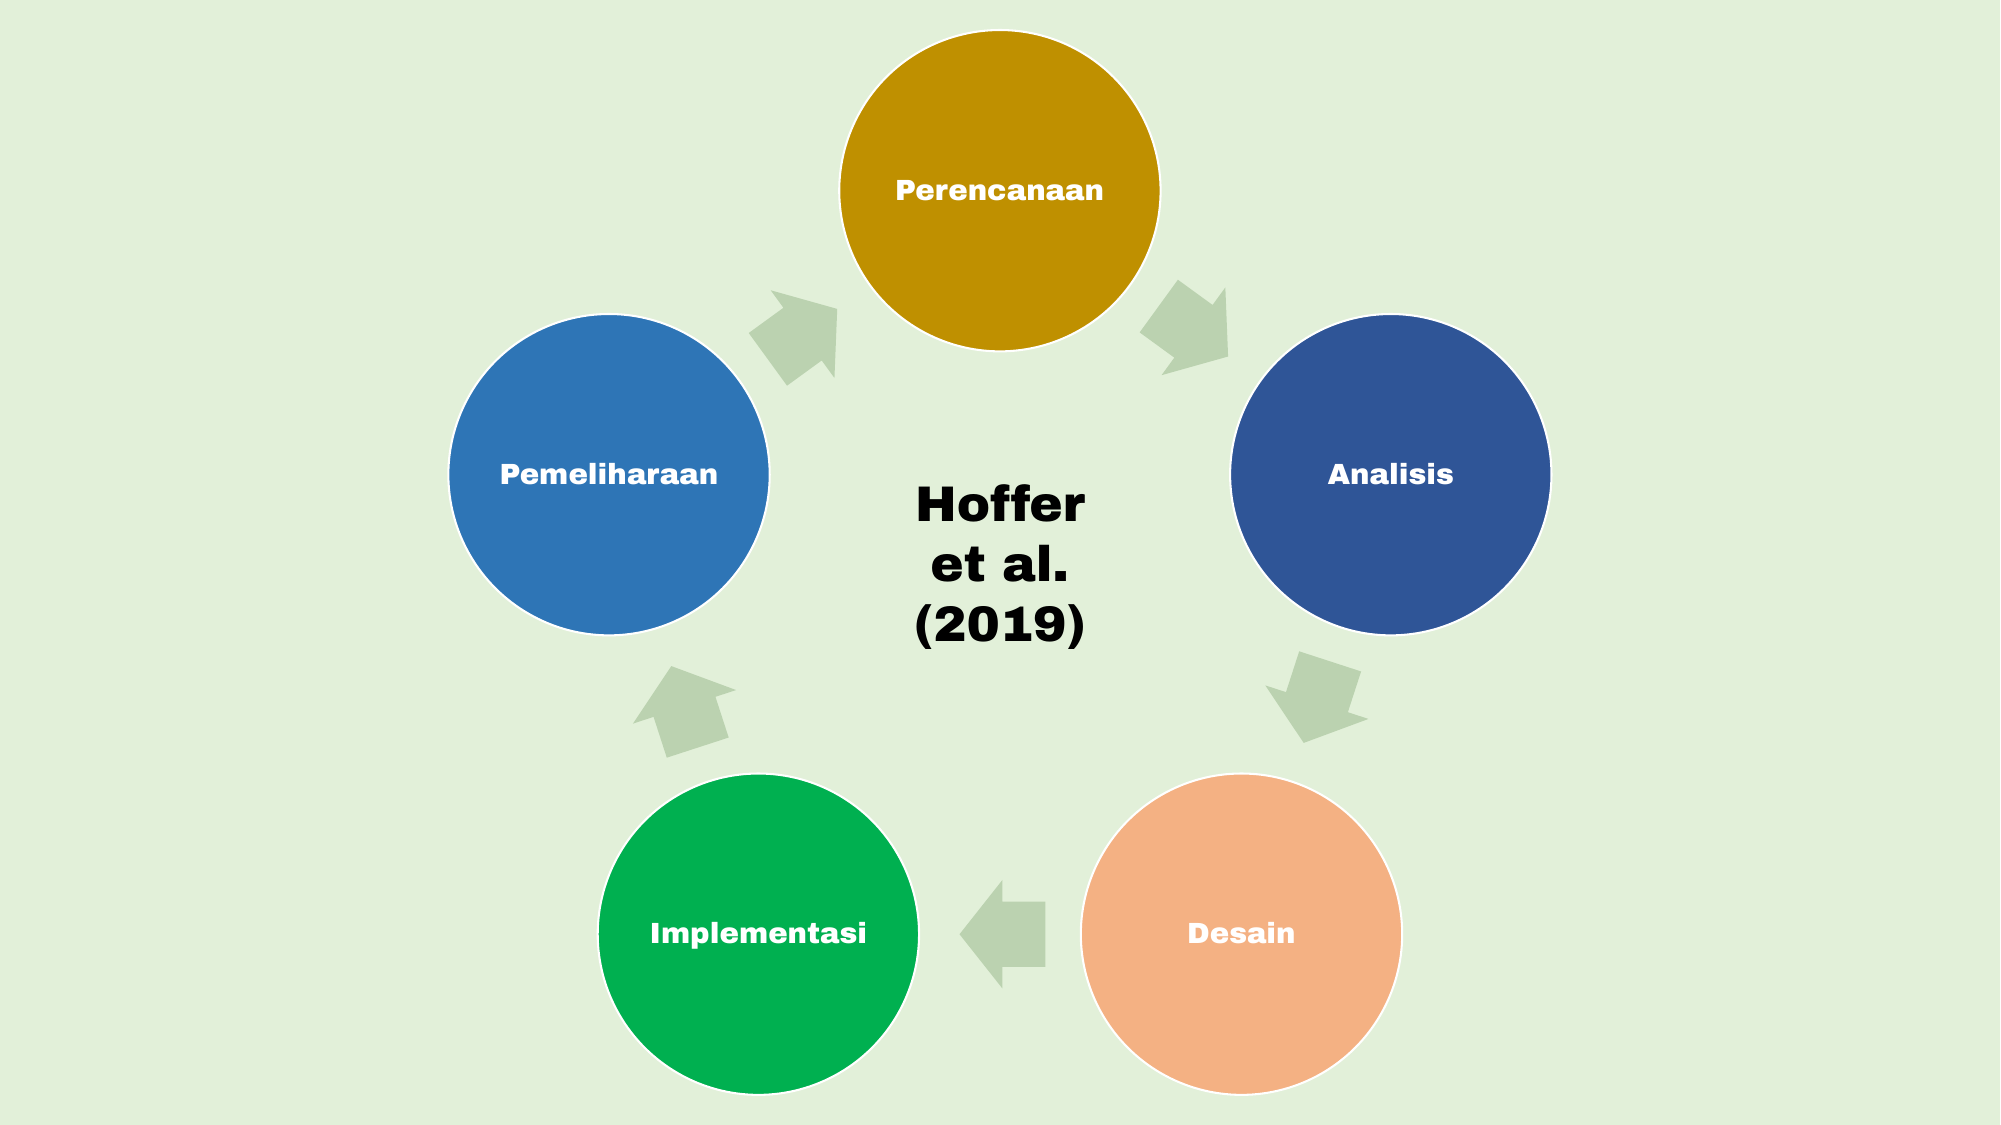

Perencanaan

Analisis

Desain

Implementasi

Pemeliharaan

Hoffer et al.
(2019)